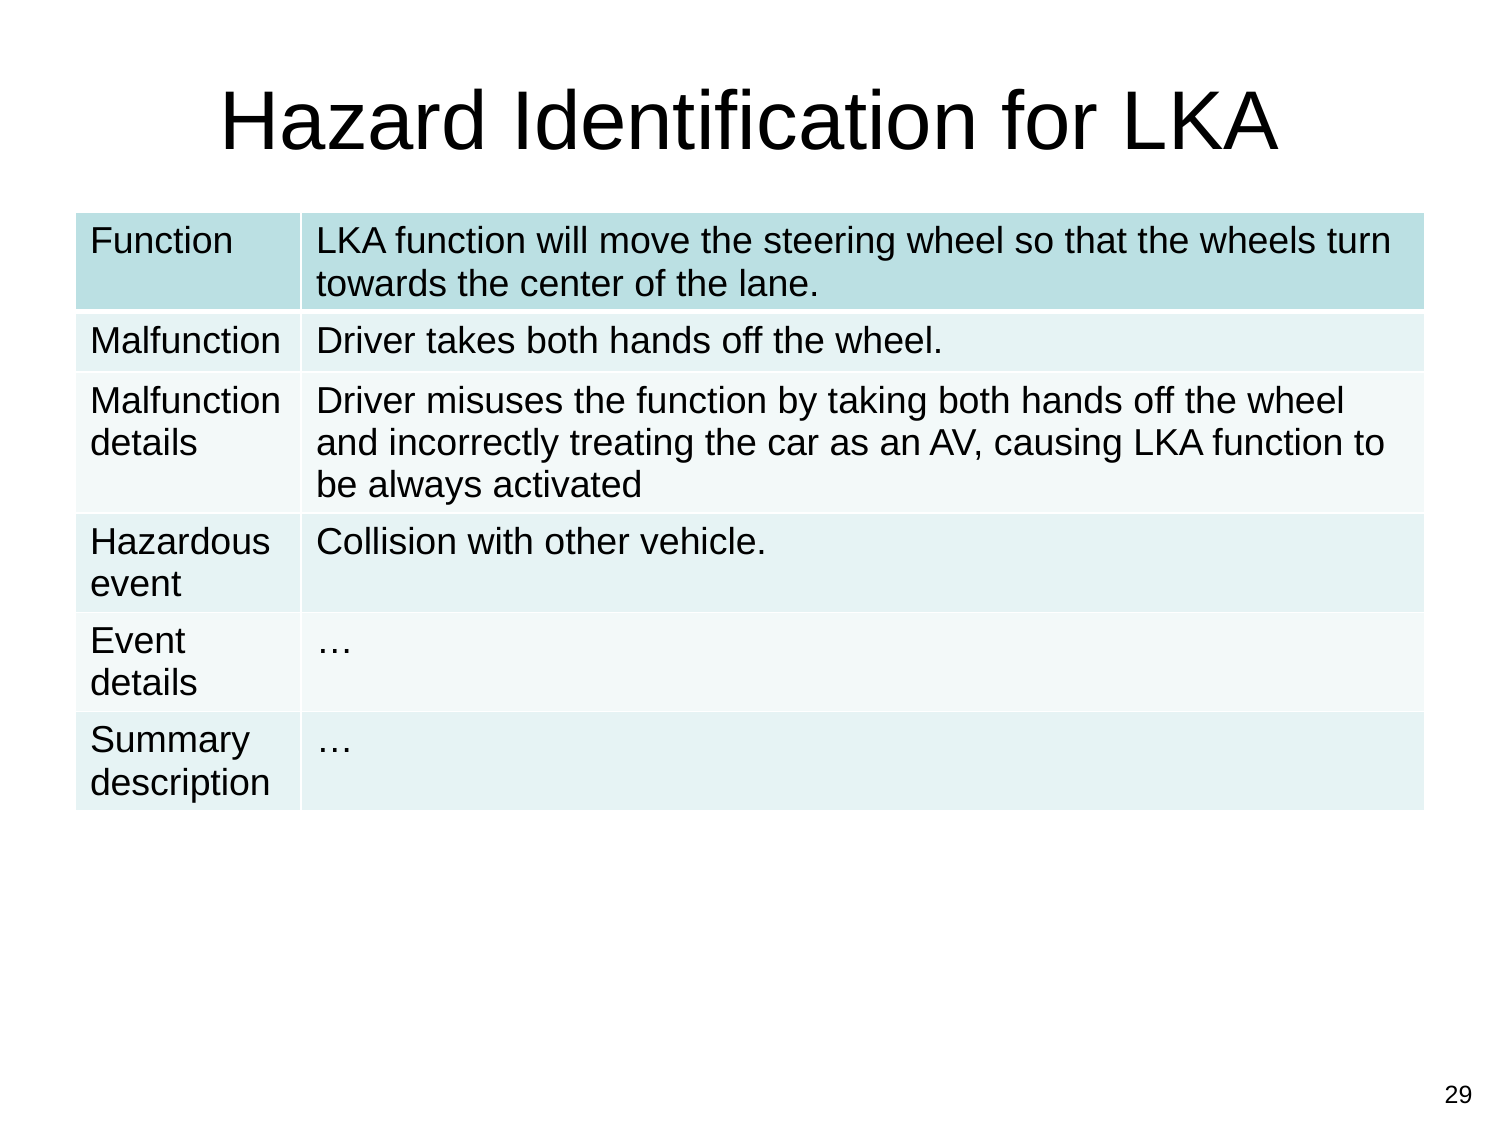

# Hazard Identification for LKA
| Function | LKA function will move the steering wheel so that the wheels turn towards the center of the lane. |
| --- | --- |
| Malfunction | Driver takes both hands off the wheel. |
| Malfunction details | Driver misuses the function by taking both hands off the wheel and incorrectly treating the car as an AV, causing LKA function to be always activated |
| Hazardous event | Collision with other vehicle. |
| Event details | … |
| Summary description | … |
29